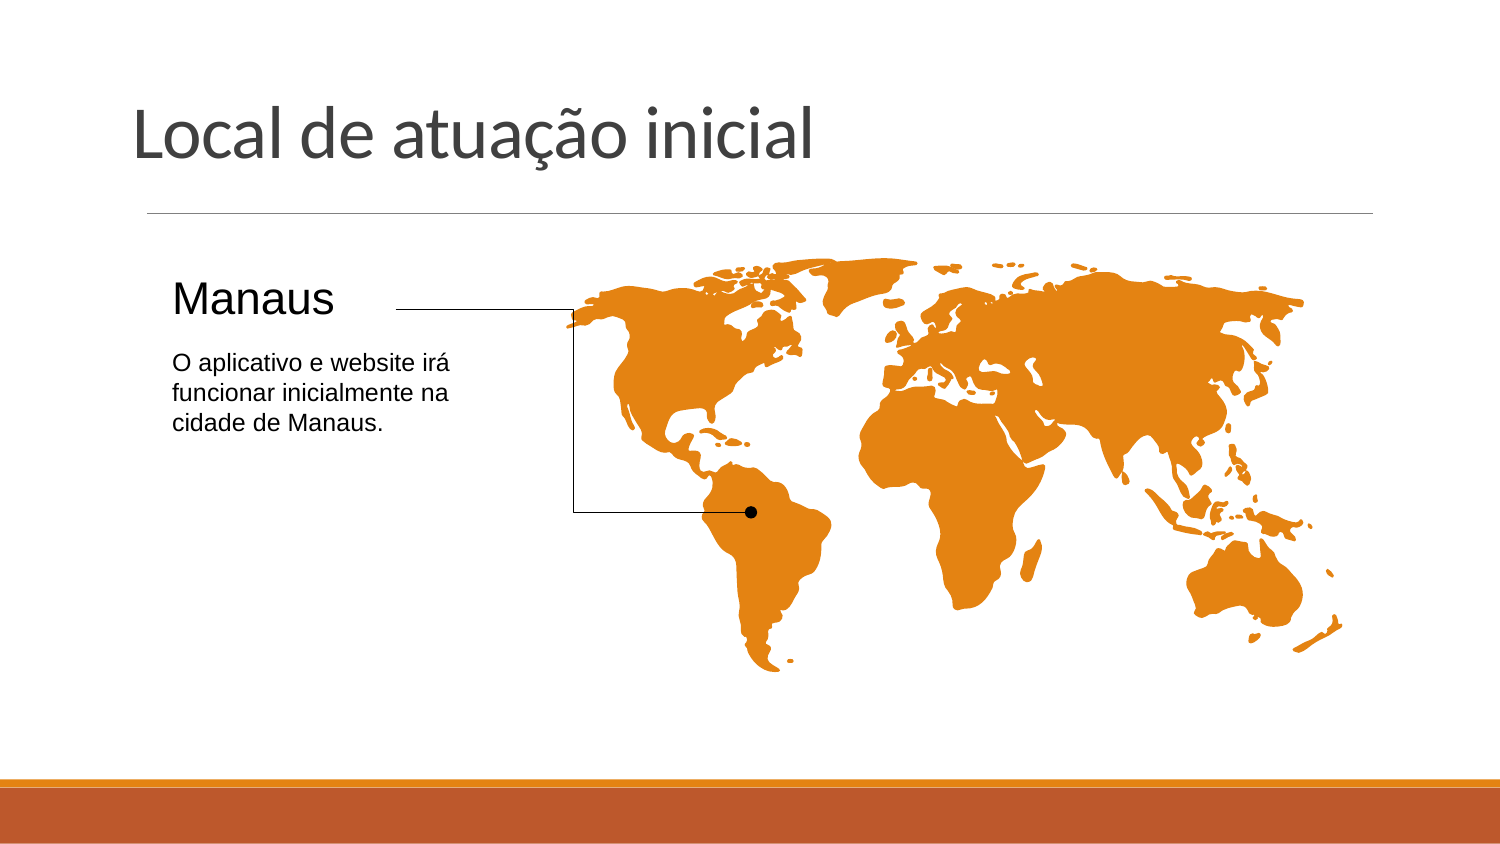

# Local de atuação inicial

Manaus
O aplicativo e website irá funcionar inicialmente na cidade de Manaus.